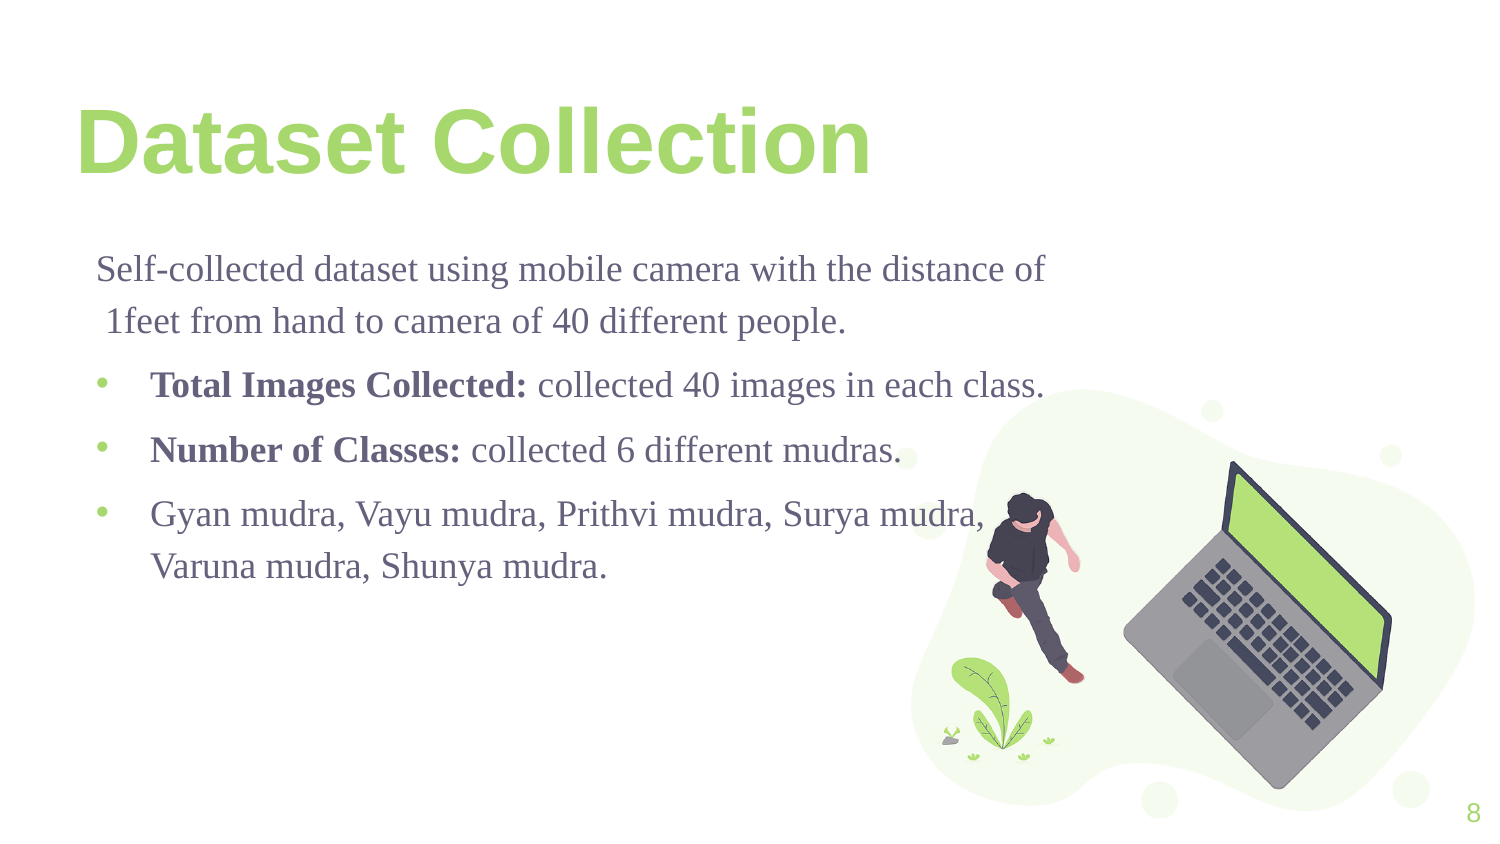

# Dataset Collection
Self-collected dataset using mobile camera with the distance of  1feet from hand to camera of 40 different people.
Total Images Collected: collected 40 images in each class.
Number of Classes: collected 6 different mudras.
Gyan mudra, Vayu mudra, Prithvi mudra, Surya mudra, Varuna mudra, Shunya mudra.
8